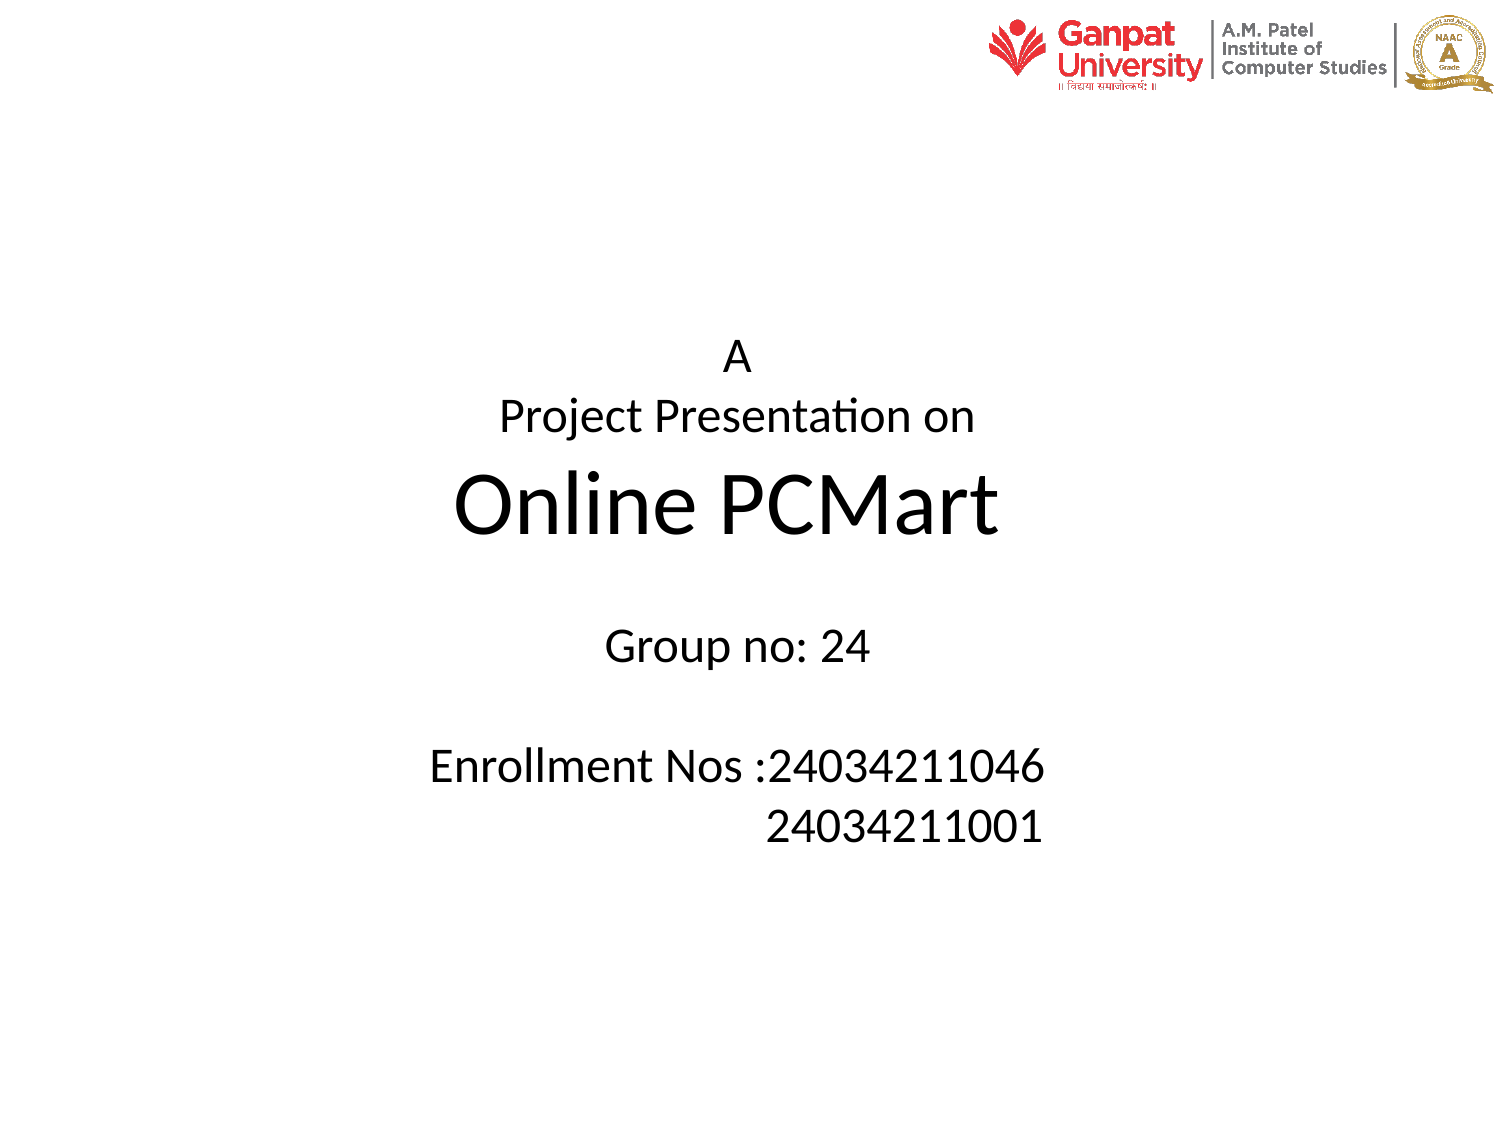

# A Project Presentation on Online PCMart Group no: 24 Enrollment Nos :24034211046 24034211001